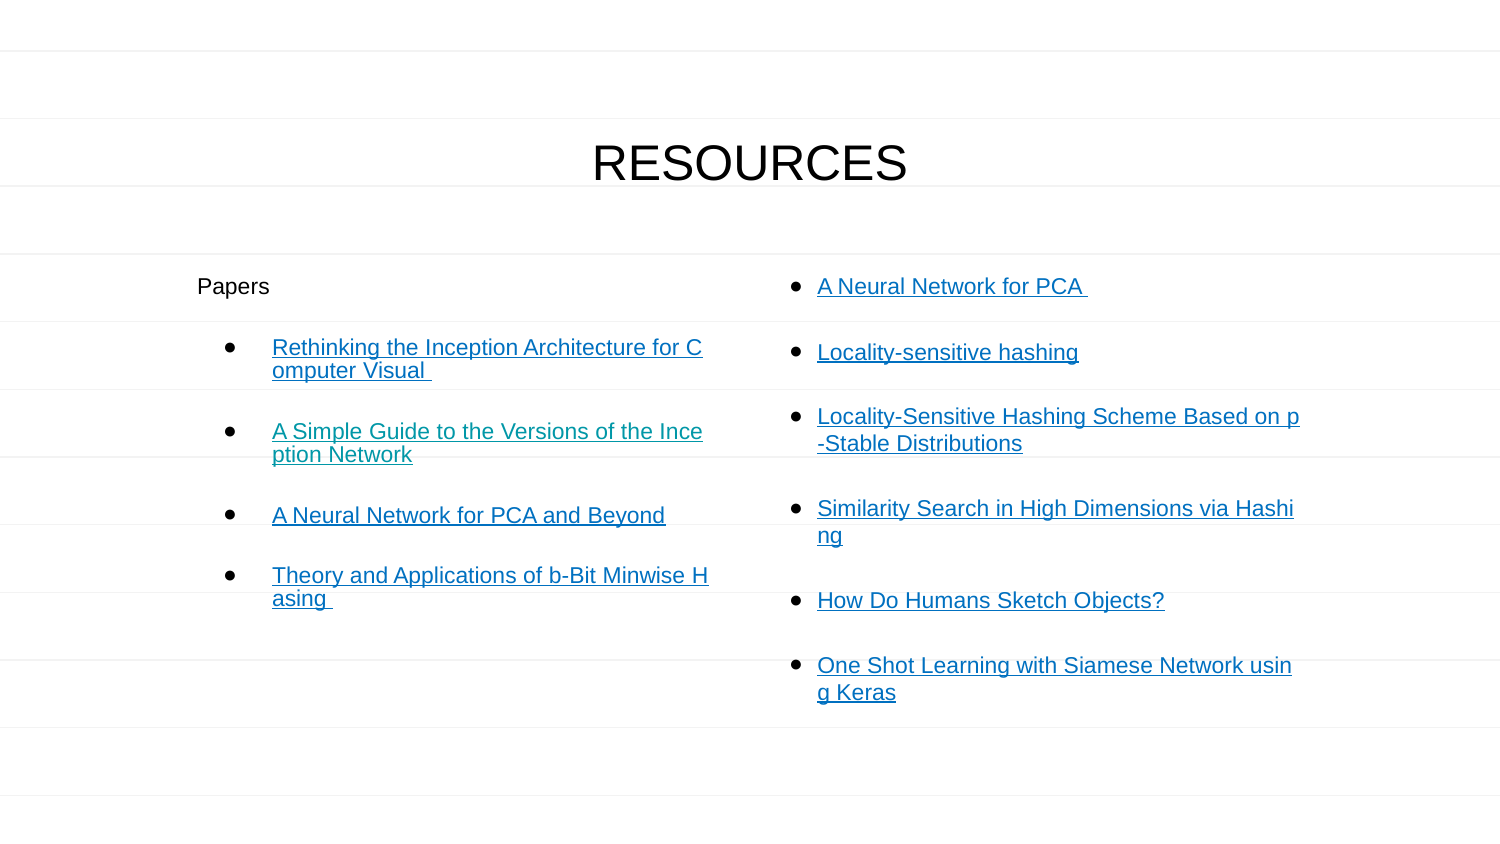

# RESOURCES
Papers
Rethinking the Inception Architecture for Computer Visual
A Simple Guide to the Versions of the Inception Network
A Neural Network for PCA and Beyond
Theory and Applications of b-Bit Minwise Hasing

A Neural Network for PCA
Locality-sensitive hashing
Locality-Sensitive Hashing Scheme Based on p-Stable Distributions
Similarity Search in High Dimensions via Hashing
How Do Humans Sketch Objects?
One Shot Learning with Siamese Network using Keras